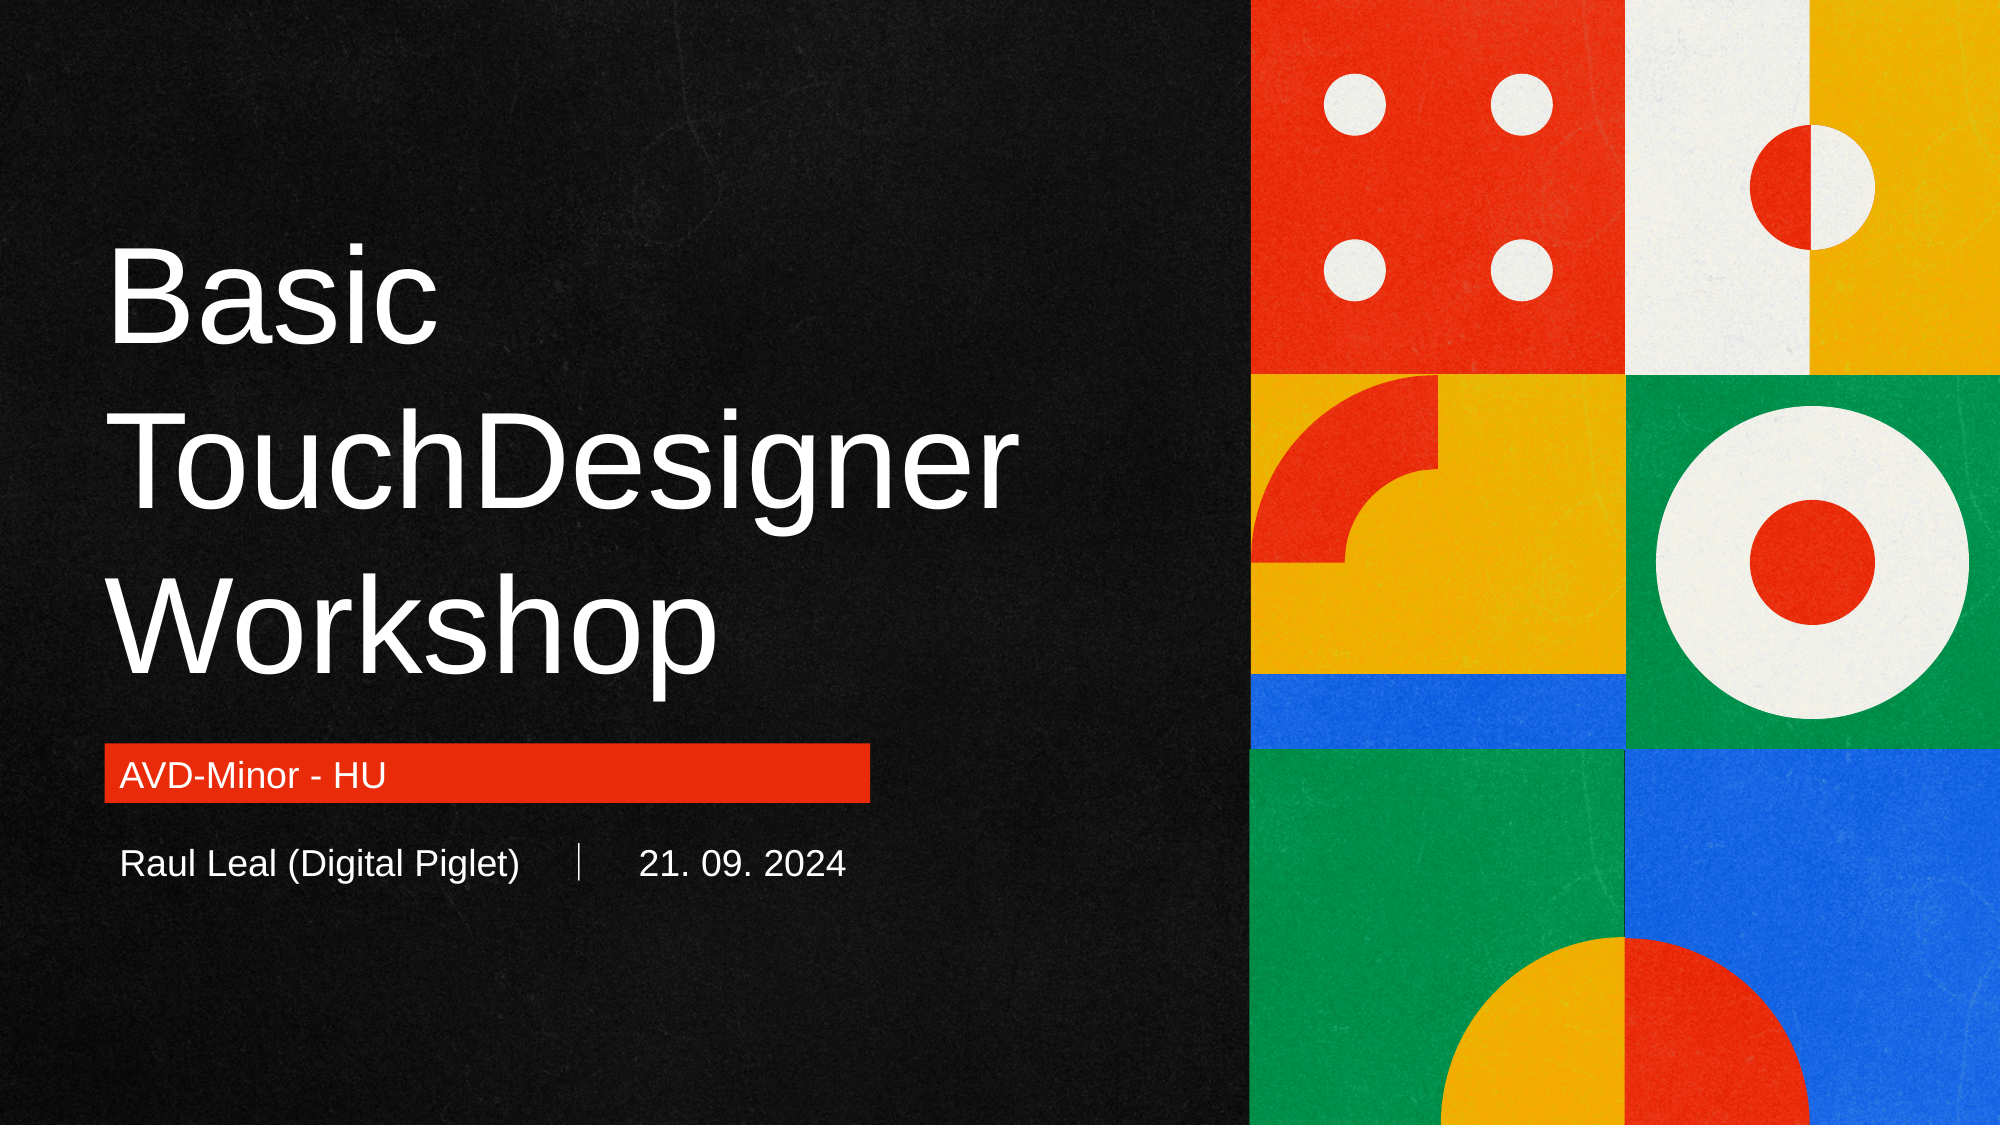

Basic TouchDesigner  Workshop
AVD-Minor - HU
Raul Leal (Digital Piglet)   ｜   21. 09. 2024